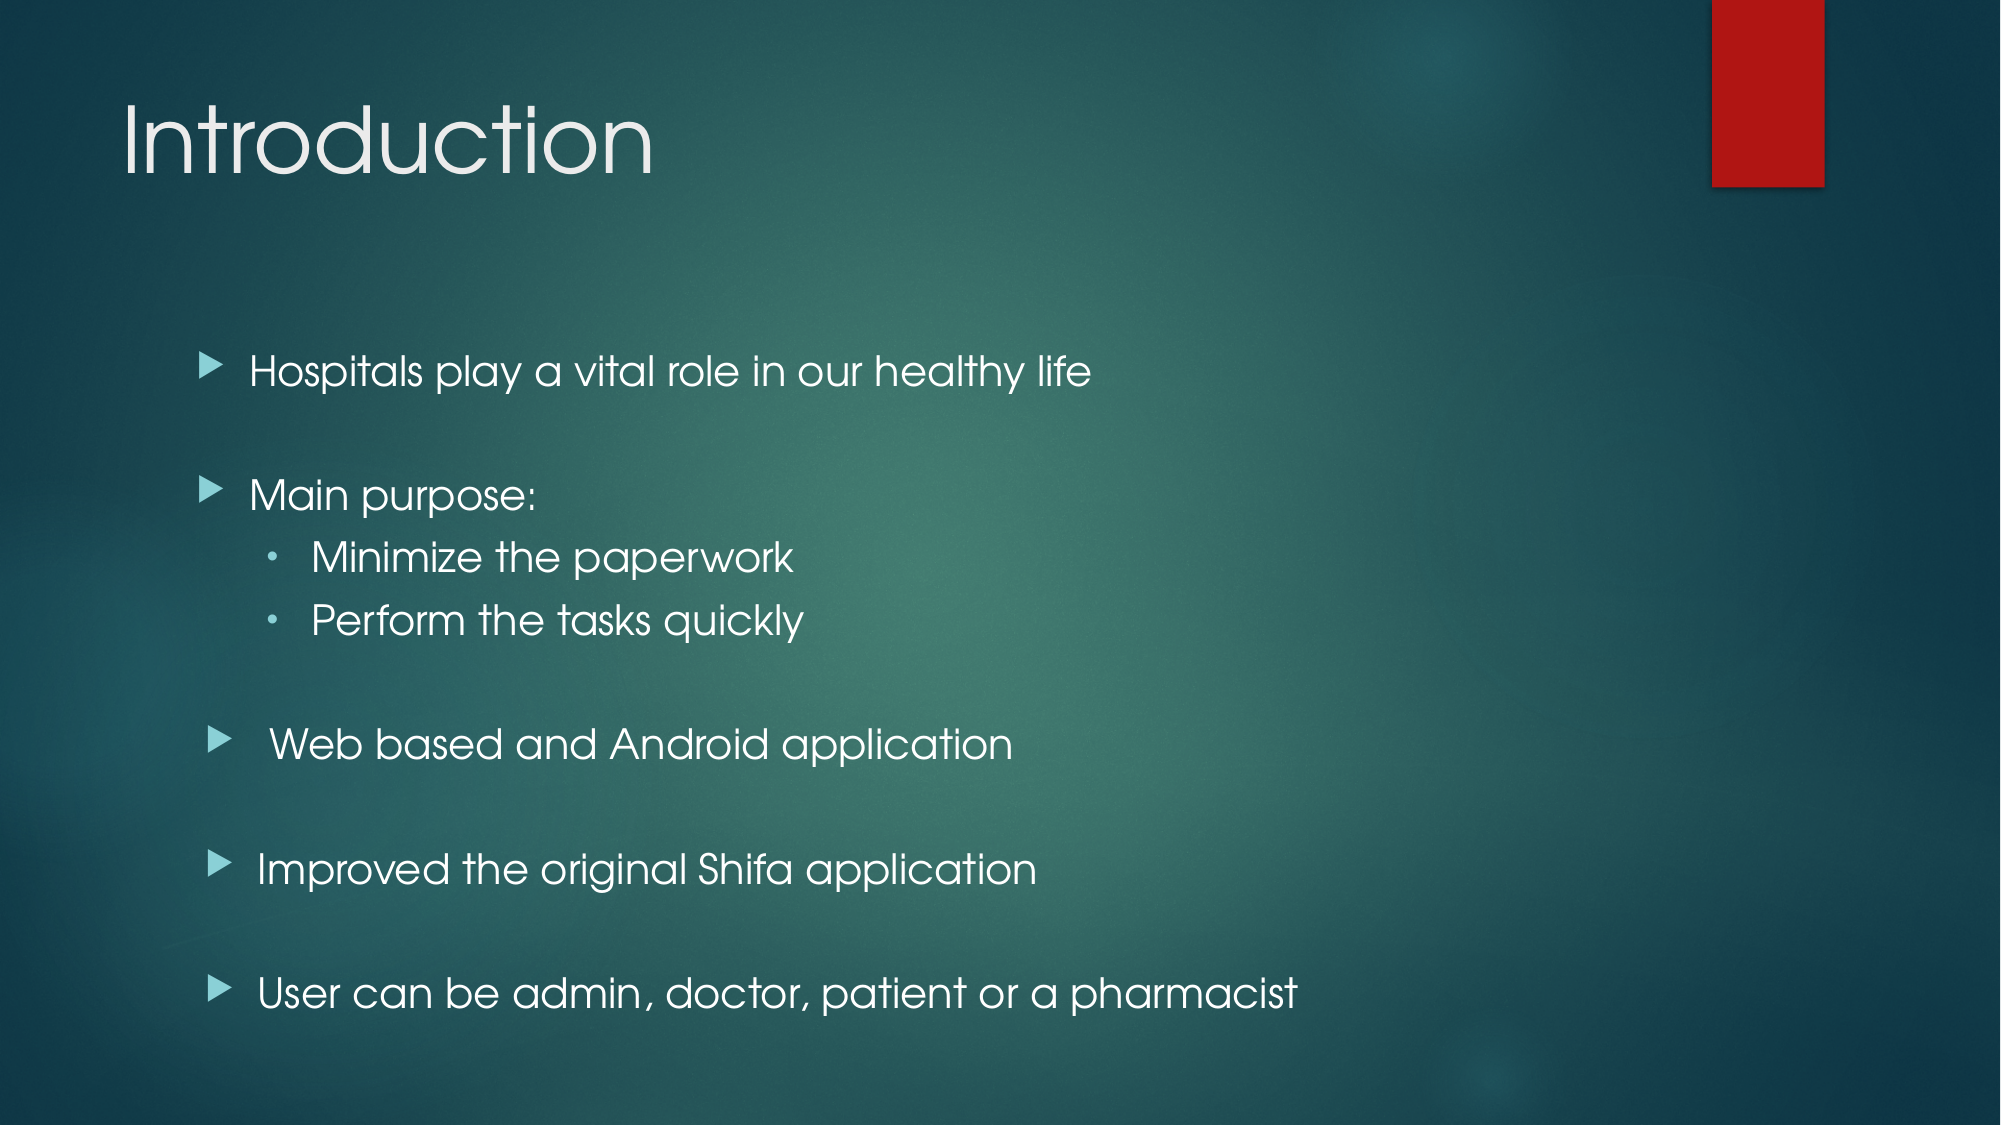

# Introduction
Hospitals play a vital role in our healthy life

Main purpose:
Minimize the paperwork
Perform the tasks quickly

 Web based and Android application

Improved the original Shifa application

User can be admin, doctor, patient or a pharmacist